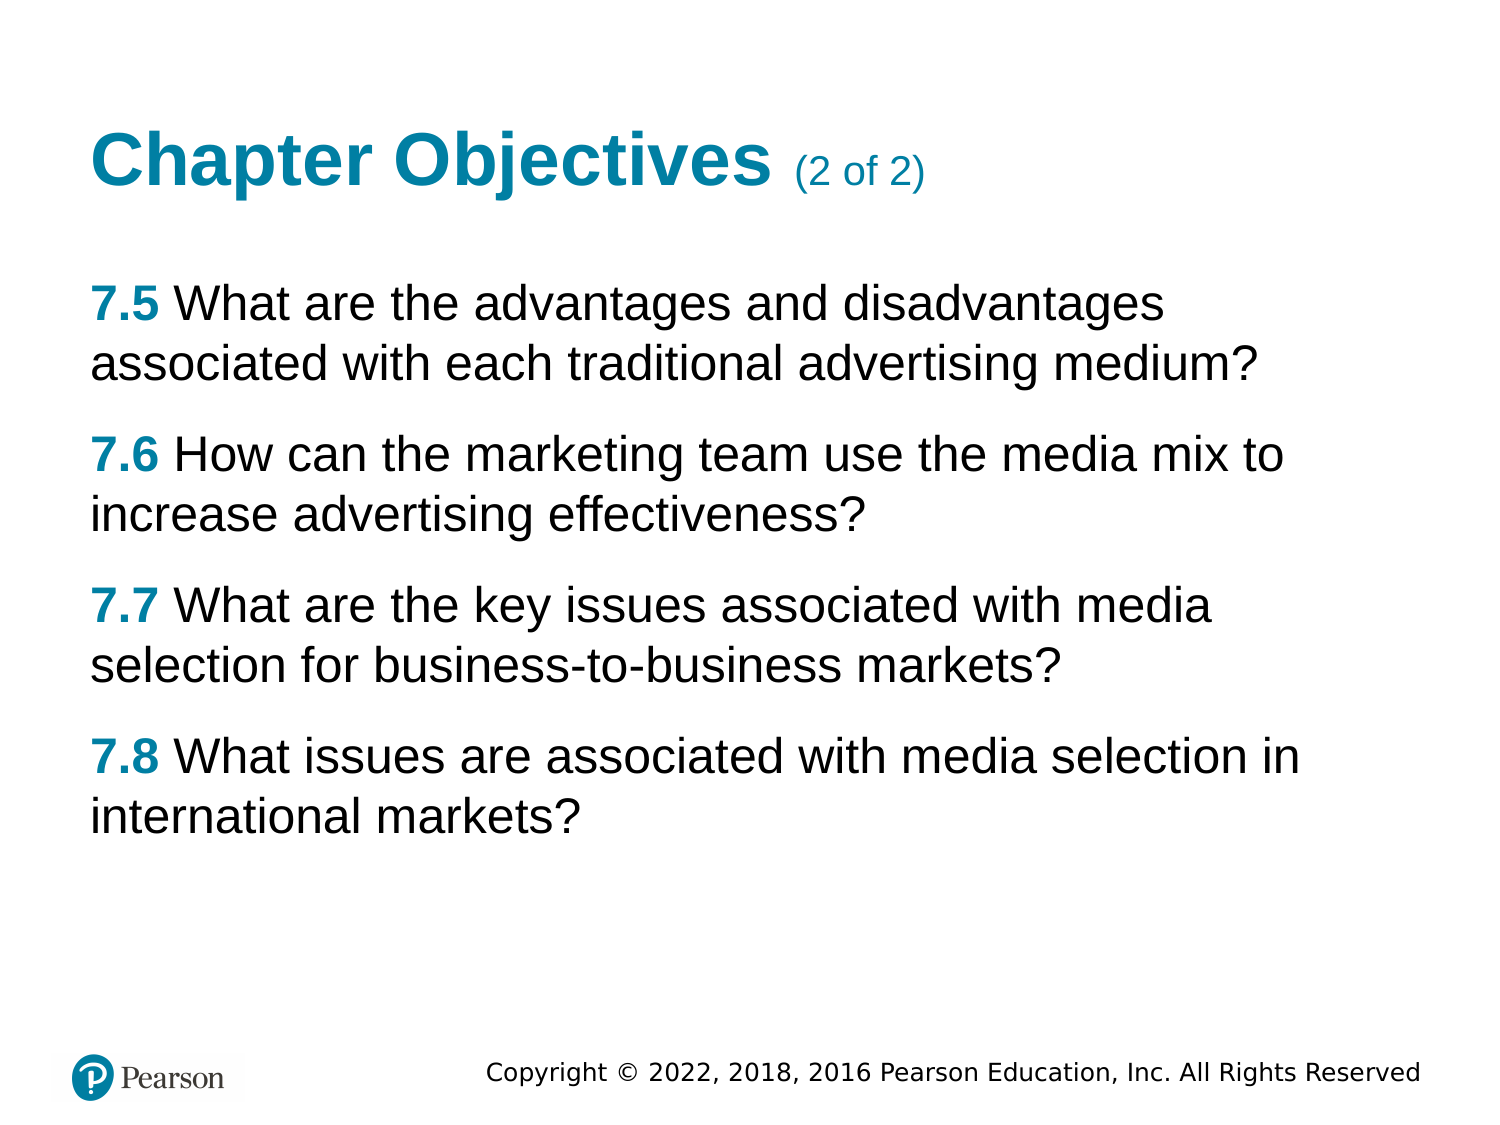

# Chapter Objectives (2 of 2)
7.5 What are the advantages and disadvantages associated with each traditional advertising medium?
7.6 How can the marketing team use the media mix to increase advertising effectiveness?
7.7 What are the key issues associated with media selection for business-to-business markets?
7.8 What issues are associated with media selection in international markets?